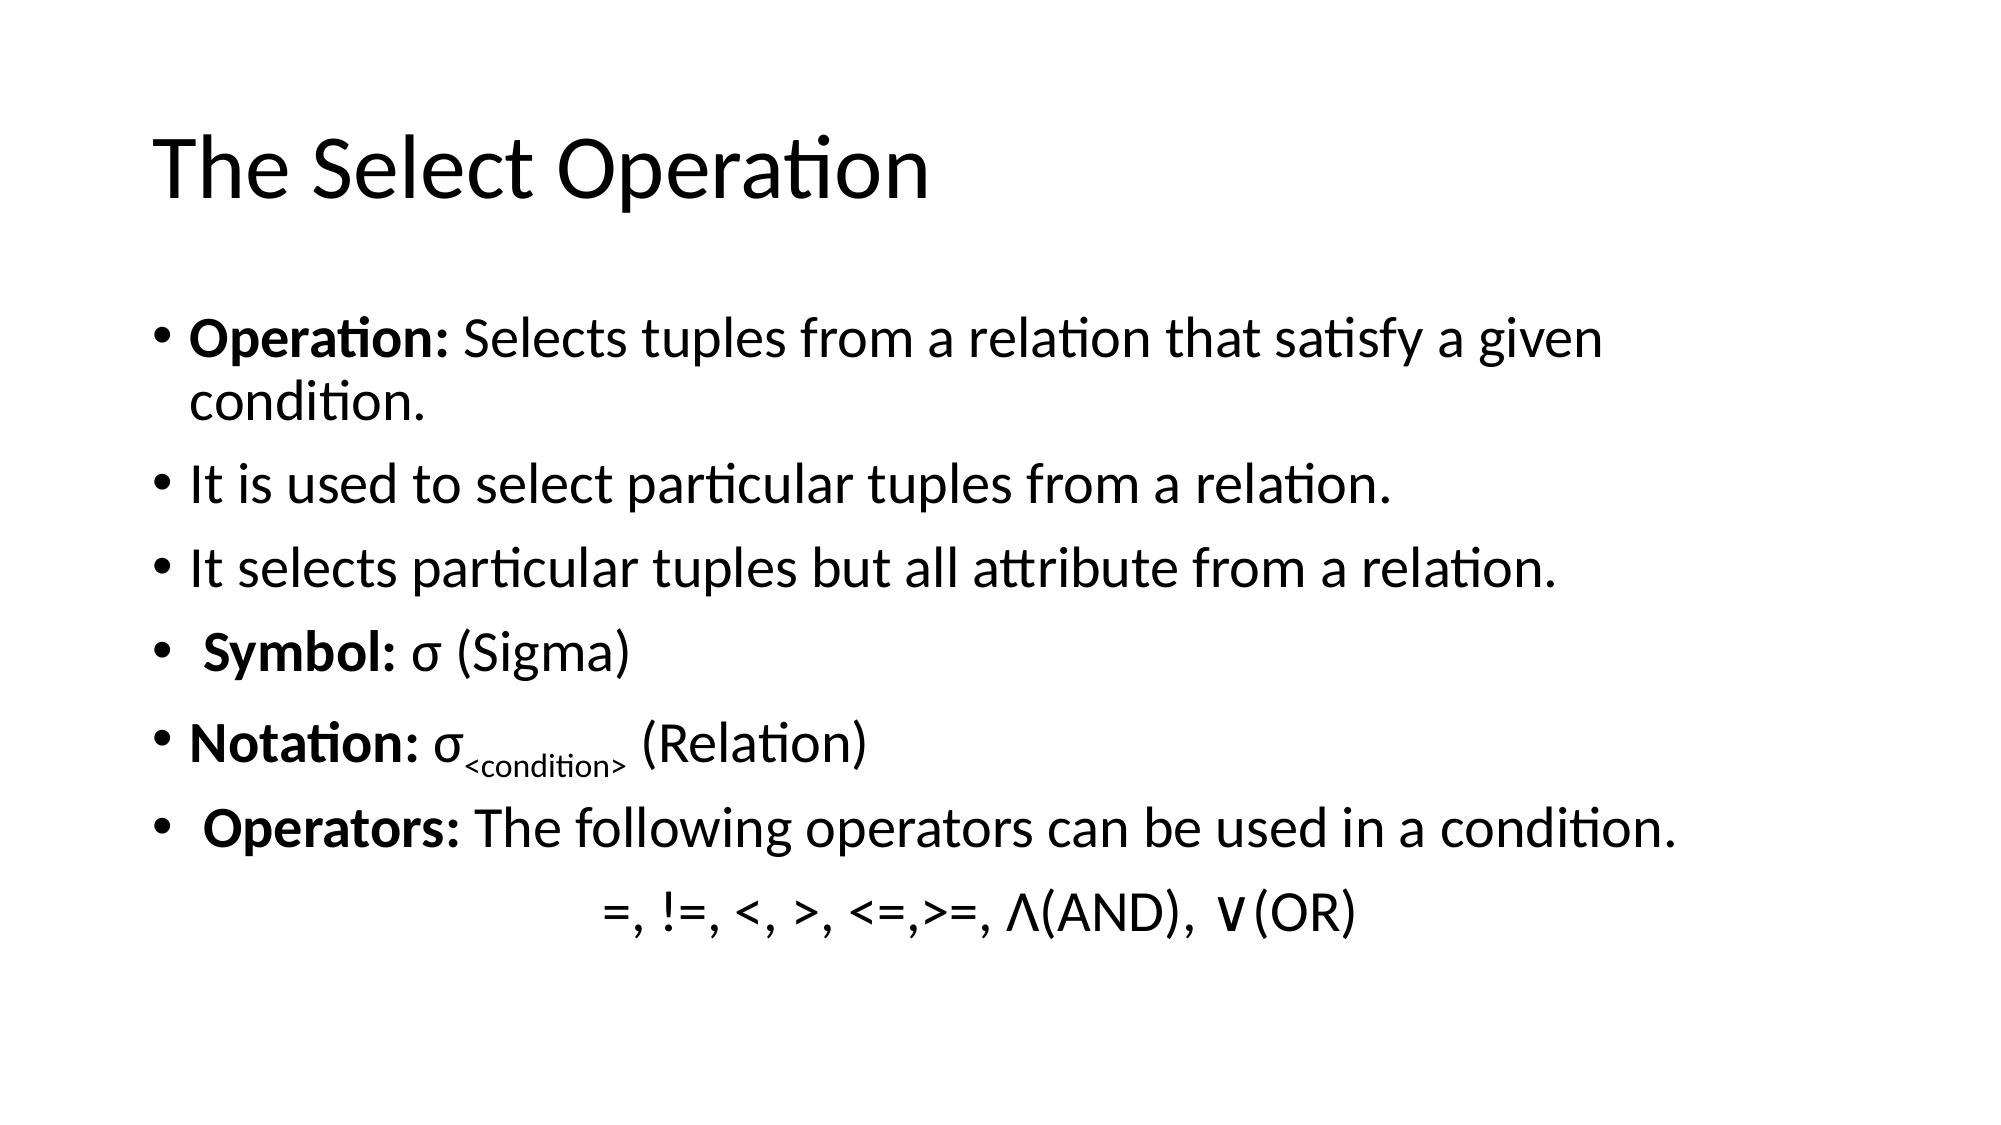

# The Select Operation
Operation: Selects tuples from a relation that satisfy a given condition.
It is used to select particular tuples from a relation.
It selects particular tuples but all attribute from a relation.
 Symbol: σ (Sigma)
Notation: σ<condition> (Relation)
 Operators: The following operators can be used in a condition.
			=, !=, <, >, <=,>=, Λ(AND), ∨(OR)